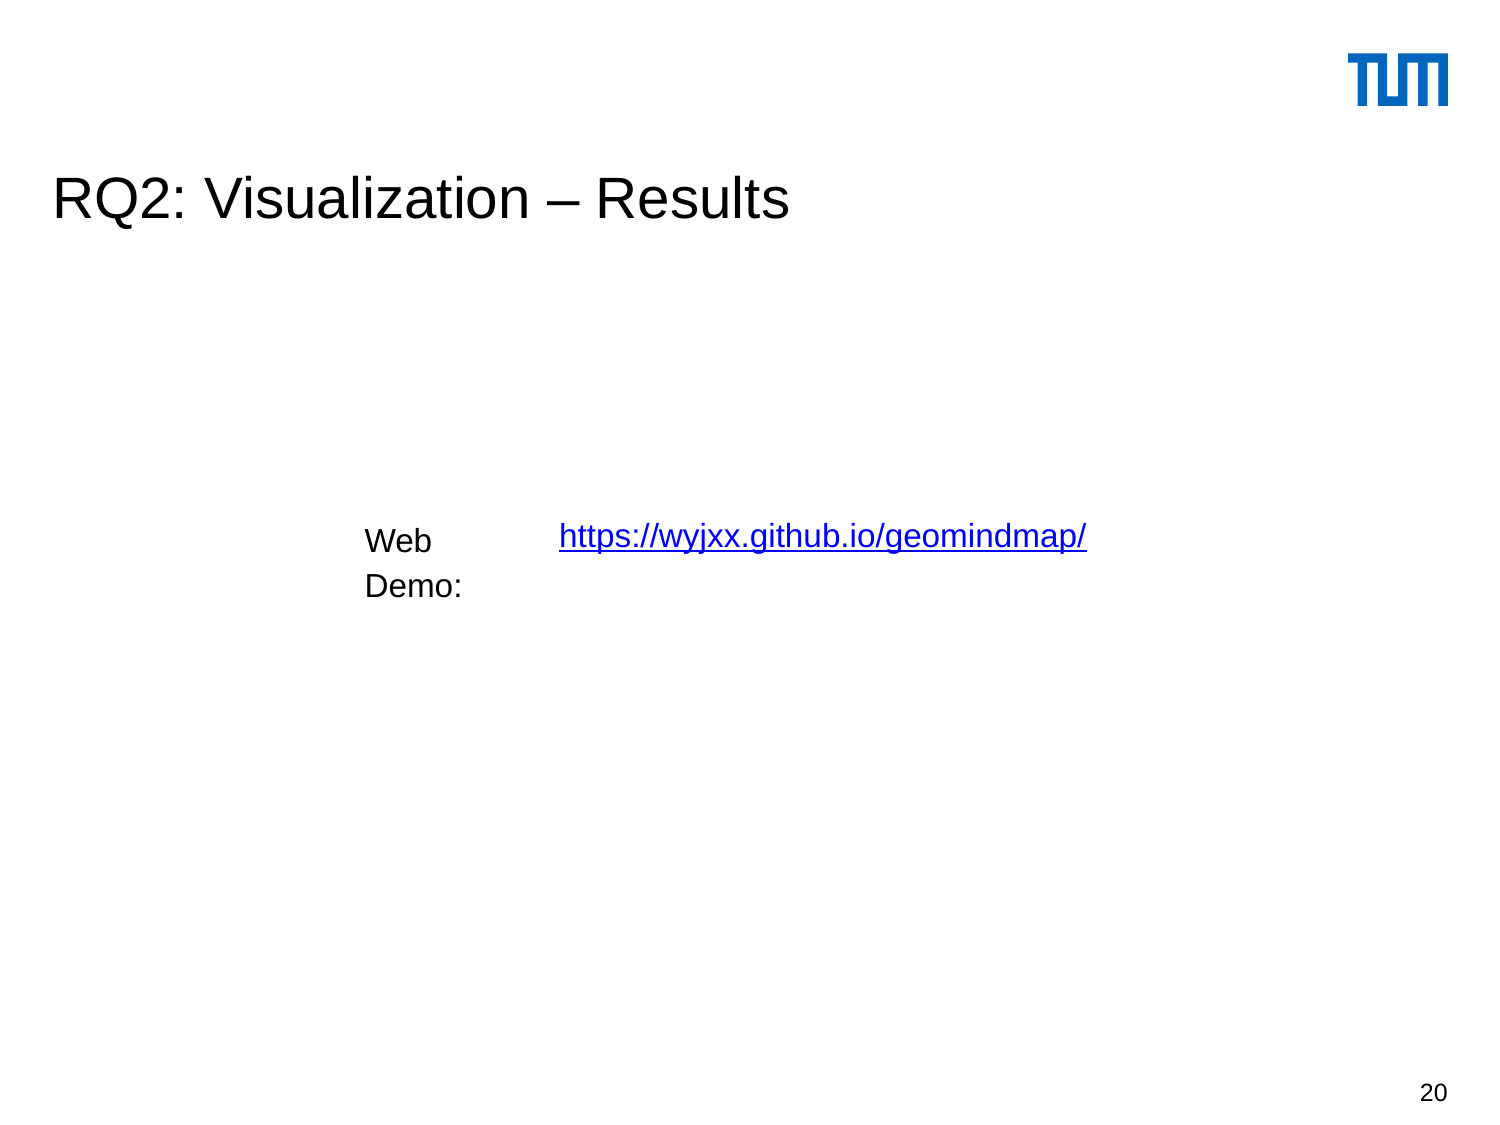

# RQ2: Visualization – Results
https://wyjxx.github.io/geomindmap/
Web Demo:
20